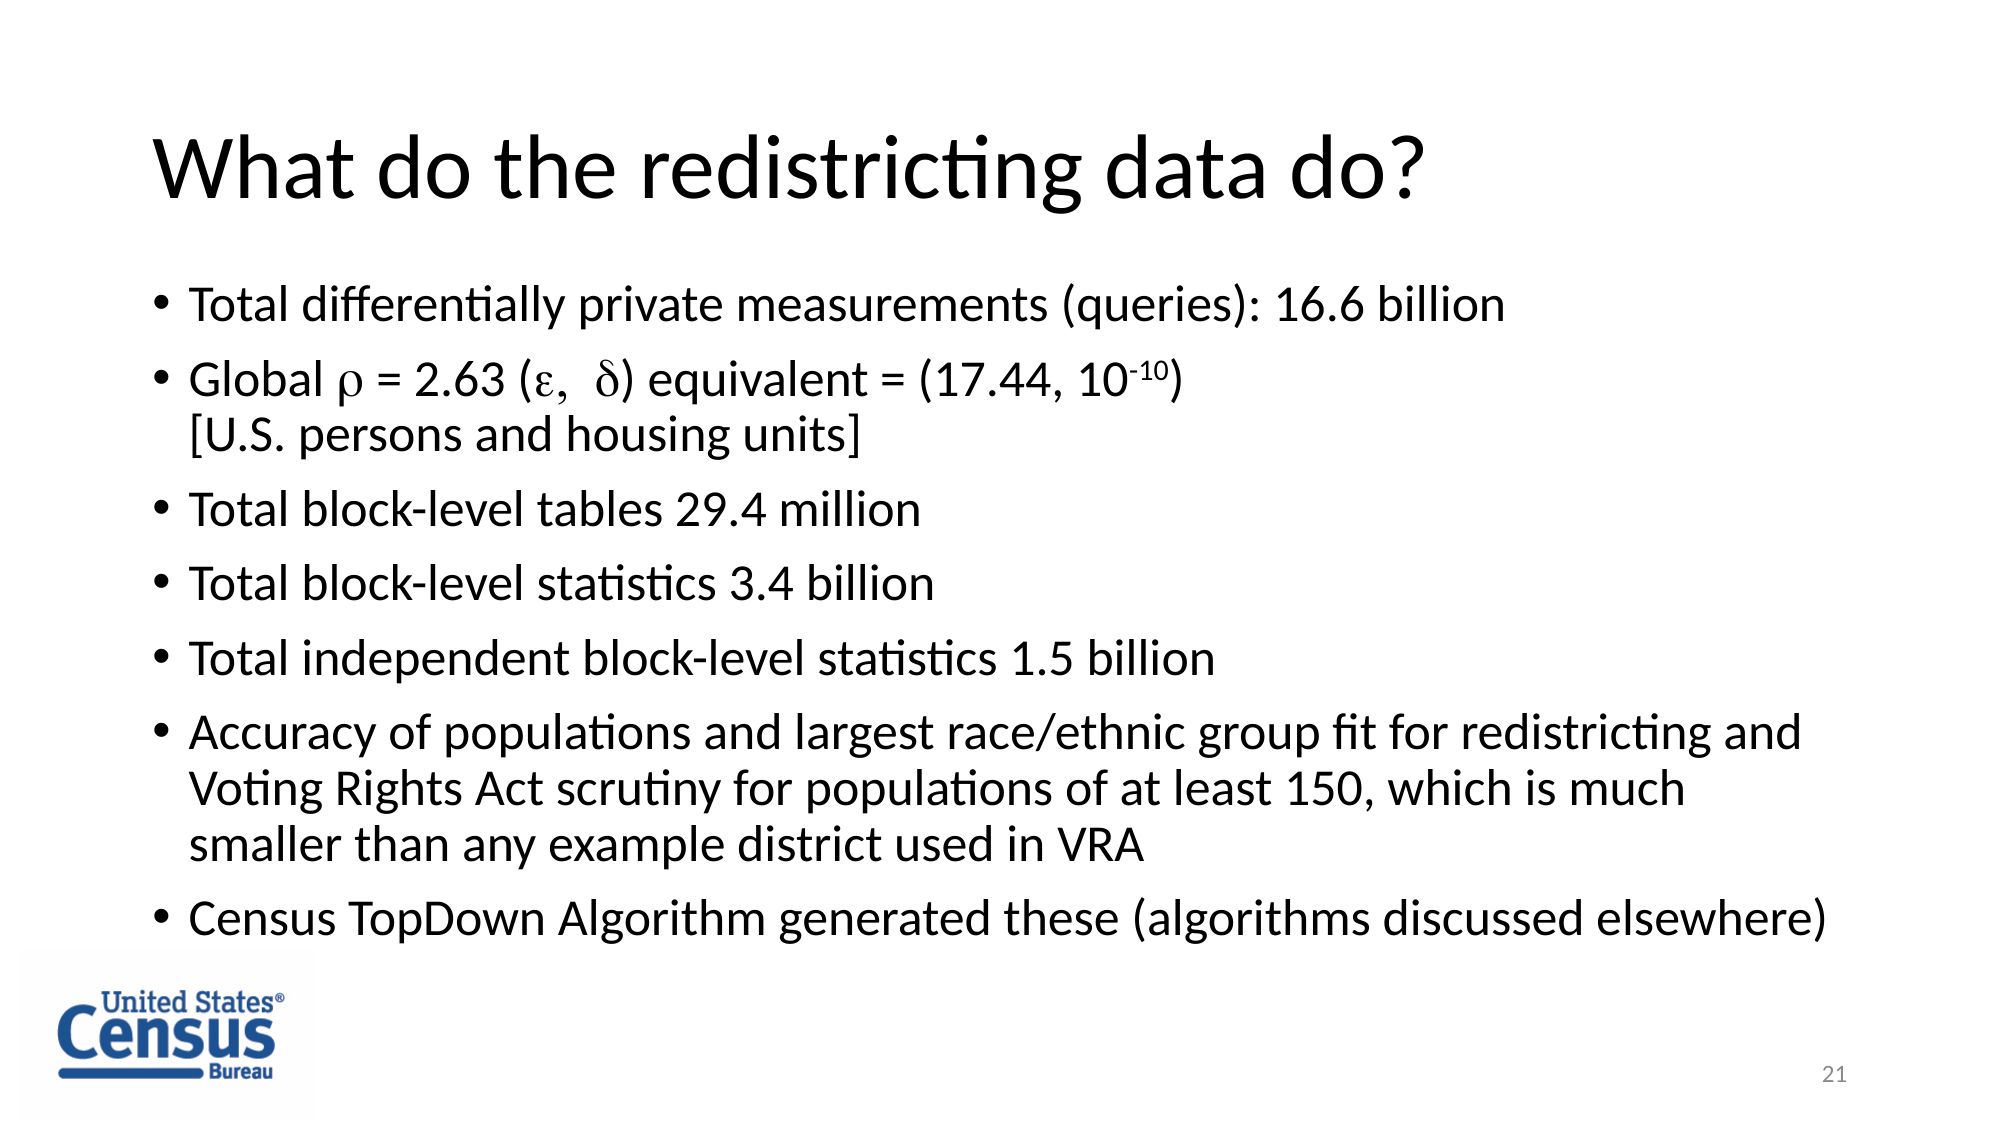

# What do the redistricting data do?
Total differentially private measurements (queries): 16.6 billion
Global ρ = 2.63 (ε, δ) equivalent = (17.44, 10-10)
[U.S. persons and housing units]
Total block-level tables 29.4 million
Total block-level statistics 3.4 billion
Total independent block-level statistics 1.5 billion
Accuracy of populations and largest race/ethnic group fit for redistricting and Voting Rights Act scrutiny for populations of at least 150, which is much smaller than any example district used in VRA
Census TopDown Algorithm generated these (algorithms discussed elsewhere)

21